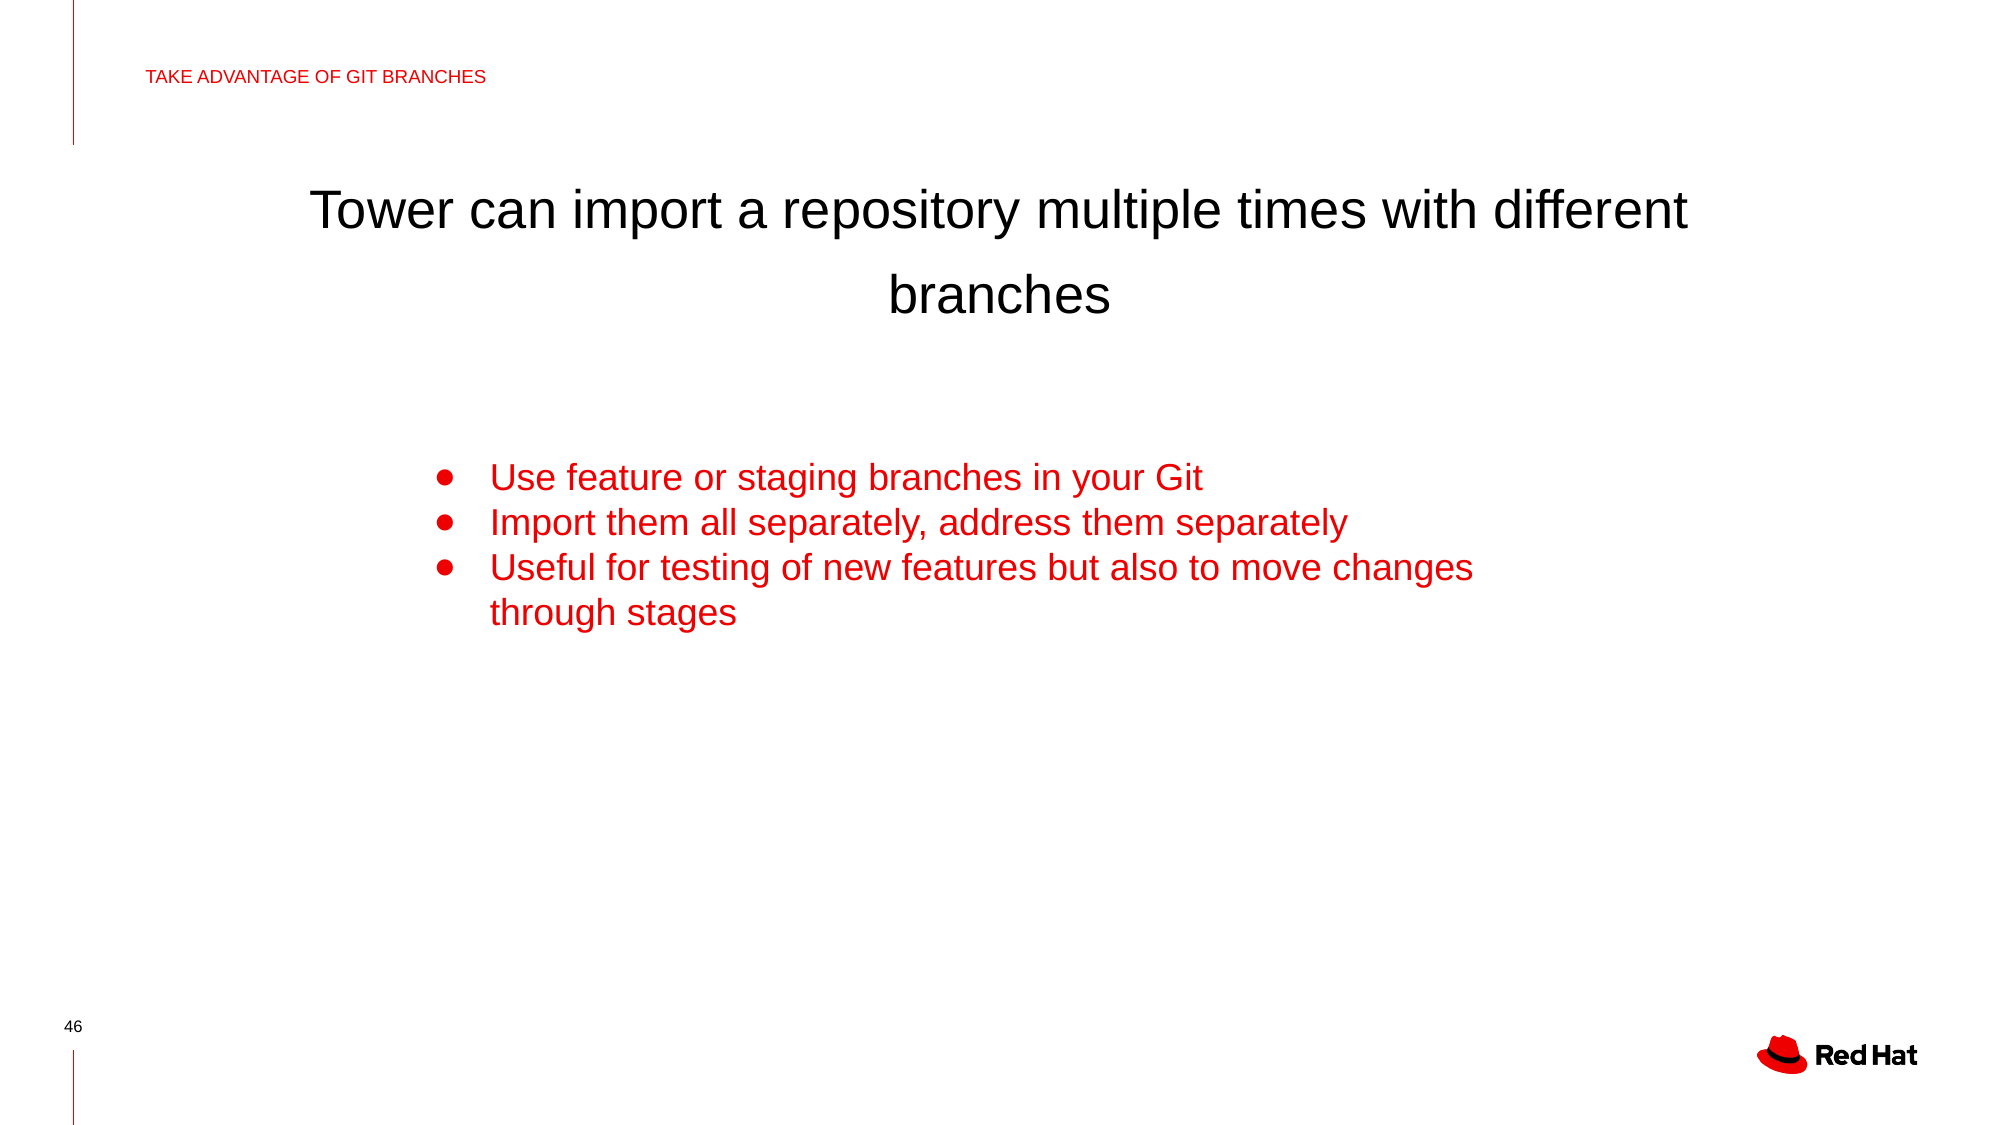

TAKE ADVANTAGE OF GIT BRANCHES
# Tower can import a repository multiple times with different branches
Use feature or staging branches in your Git
Import them all separately, address them separately
Useful for testing of new features but also to move changes through stages

46